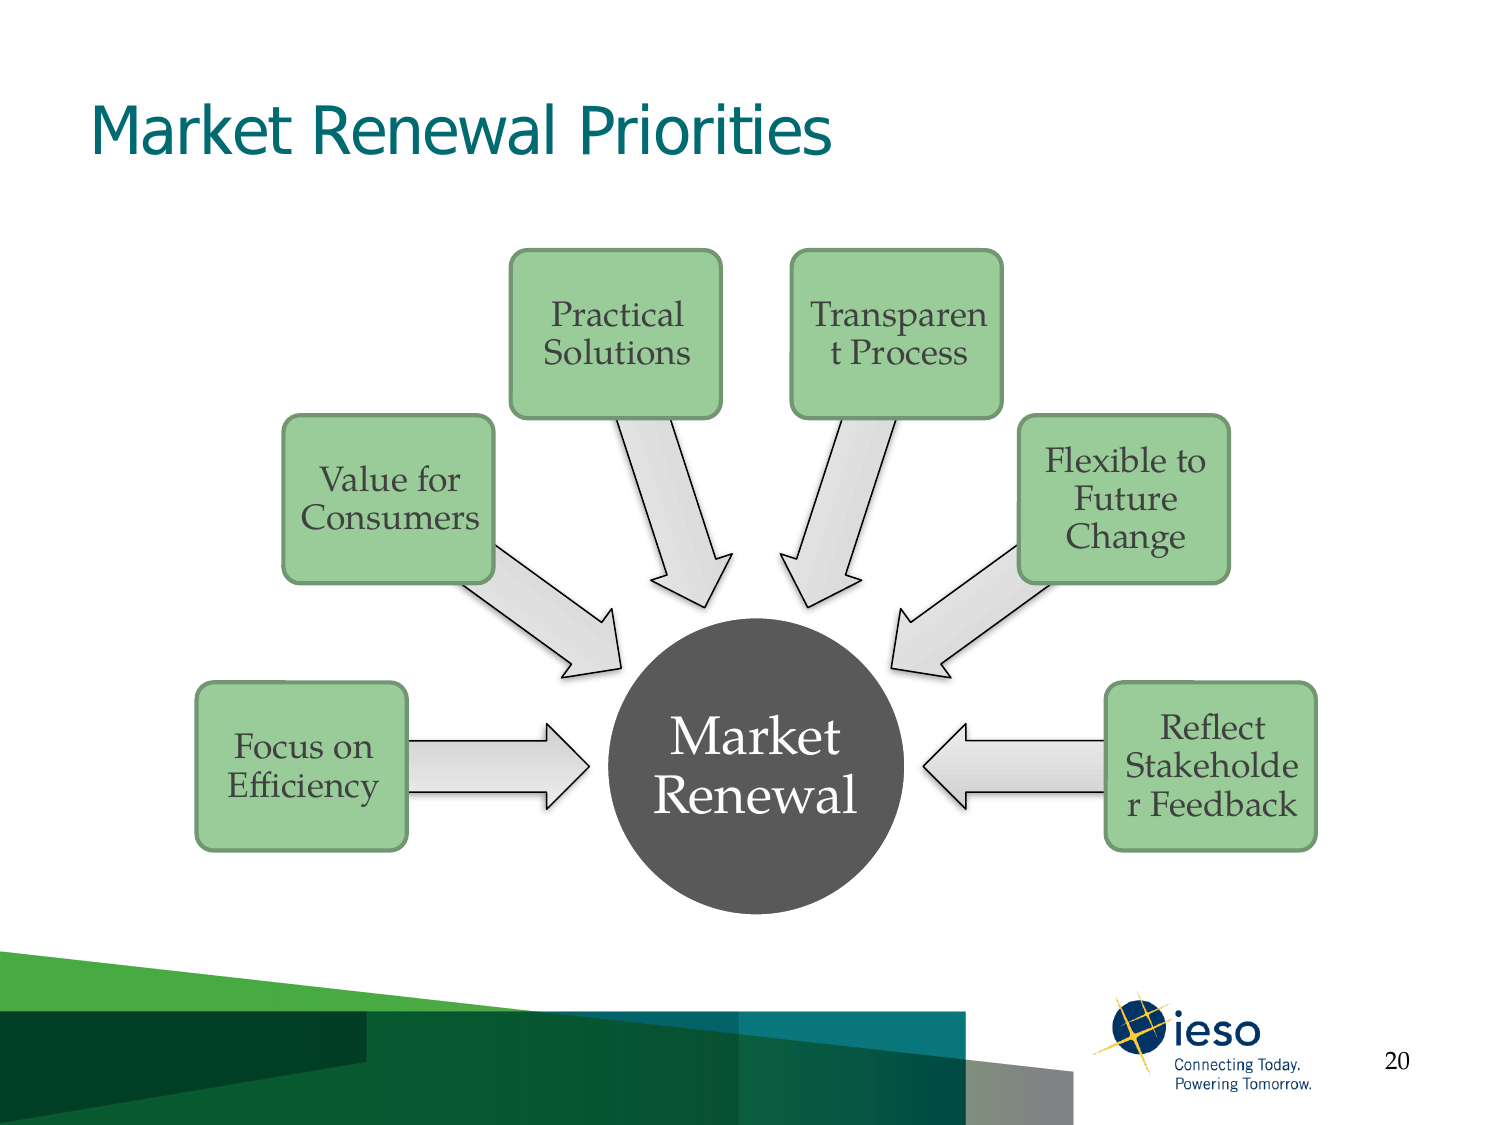

# Market Renewal Priorities
Market Renewal
Focus on Efficiency
Value for Consumers
Practical Solutions
Transparent Process
Flexible to Future Change
Reflect Stakeholder Feedback